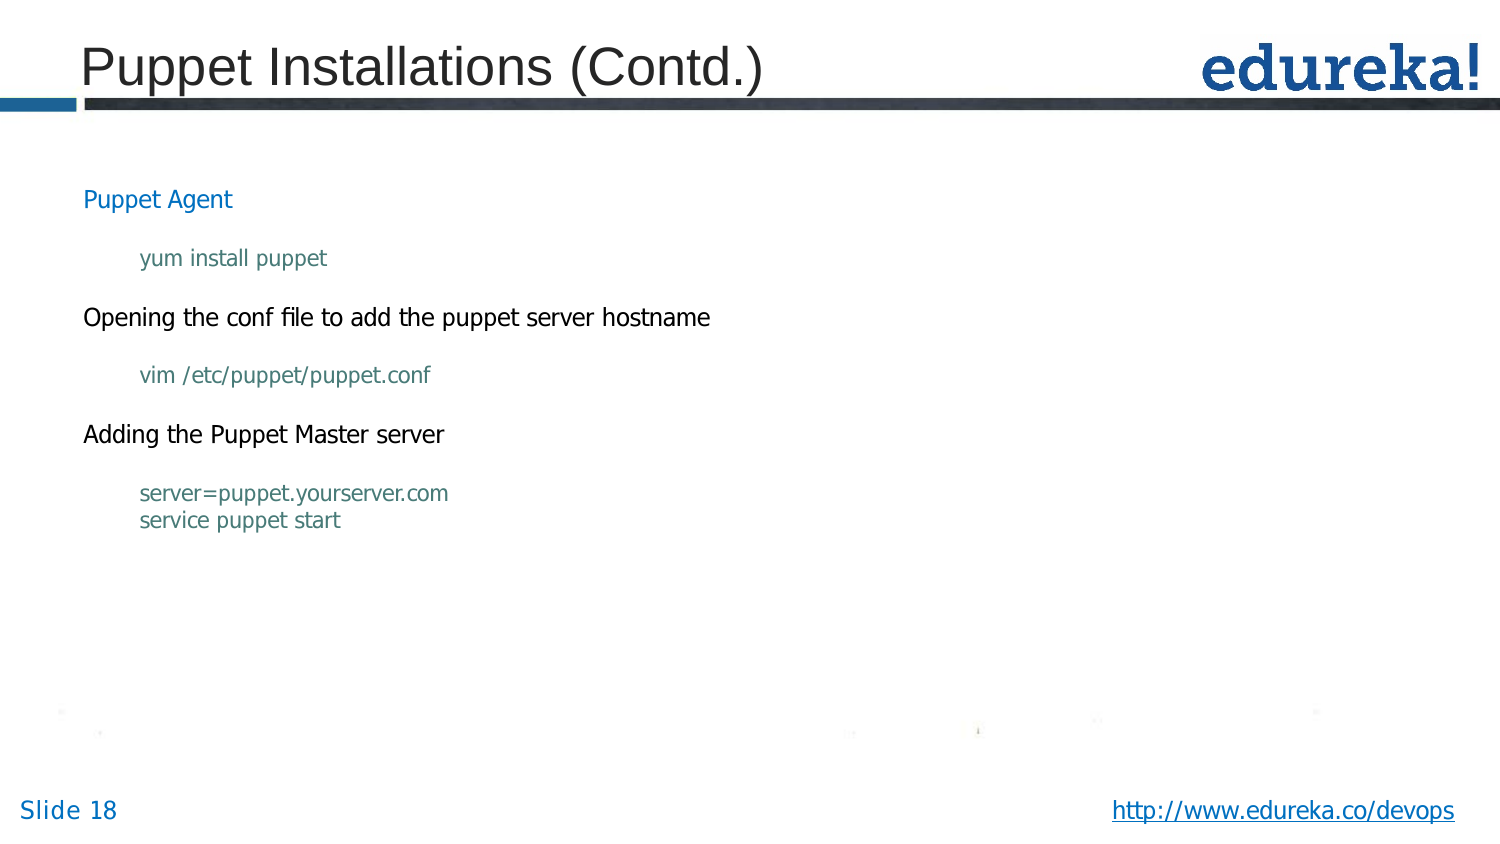

Puppet Installations (Contd.)
Puppet Agent

yum install puppet

Opening the conf file to add the puppet server hostname

vim /etc/puppet/puppet.conf

Adding the Puppet Master server

server=puppet.yourserver.com
service puppet start